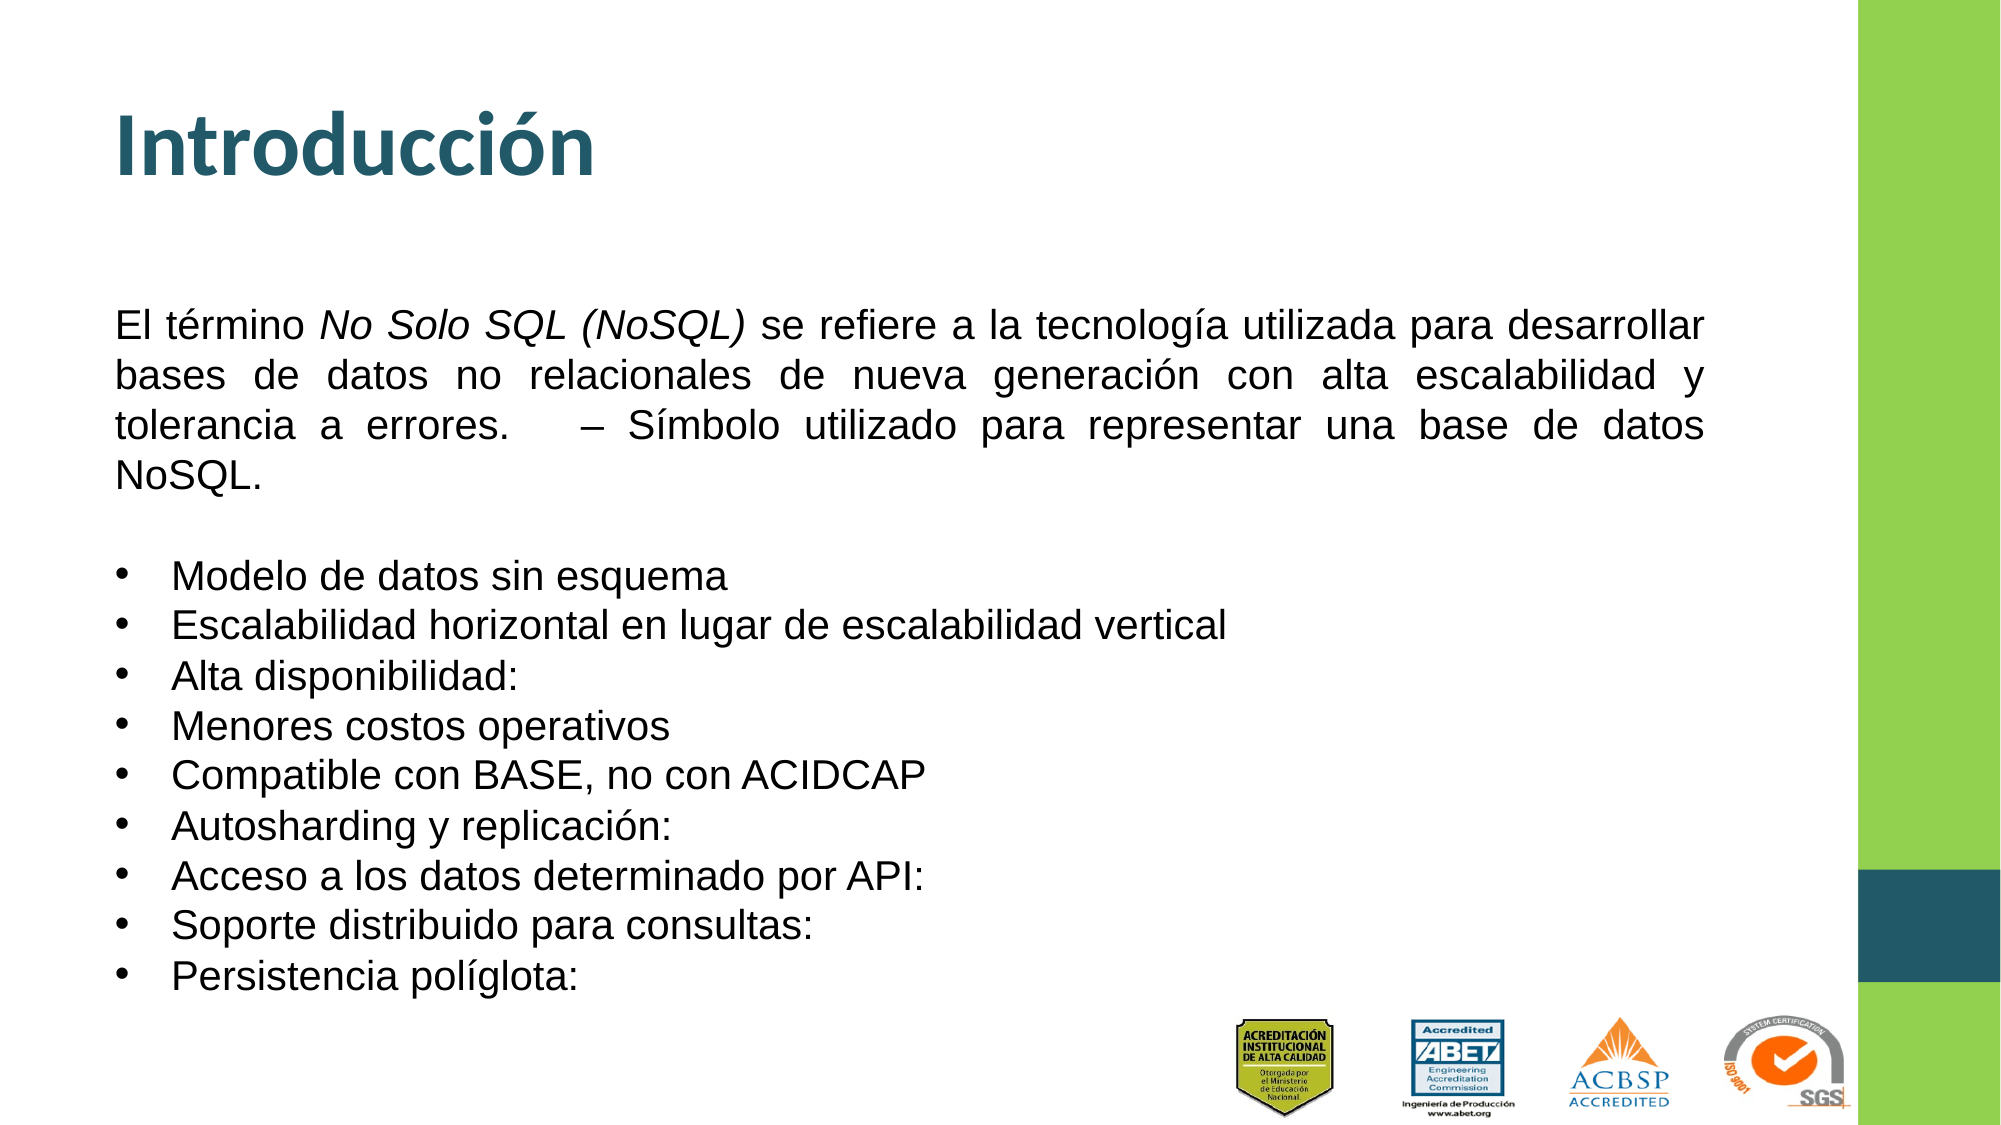

# Introducción
El término No Solo SQL (NoSQL) se refiere a la tecnología utilizada para desarrollar bases de datos no relacionales de nueva generación con alta escalabilidad y tolerancia a errores.   – Símbolo utilizado para representar una base de datos NoSQL.

Modelo de datos sin esquema
Escalabilidad horizontal en lugar de escalabilidad vertical
Alta disponibilidad:
Menores costos operativos
Compatible con BASE, no con ACIDCAP
Autosharding y replicación:
Acceso a los datos determinado por API:
Soporte distribuido para consultas:
Persistencia políglota: